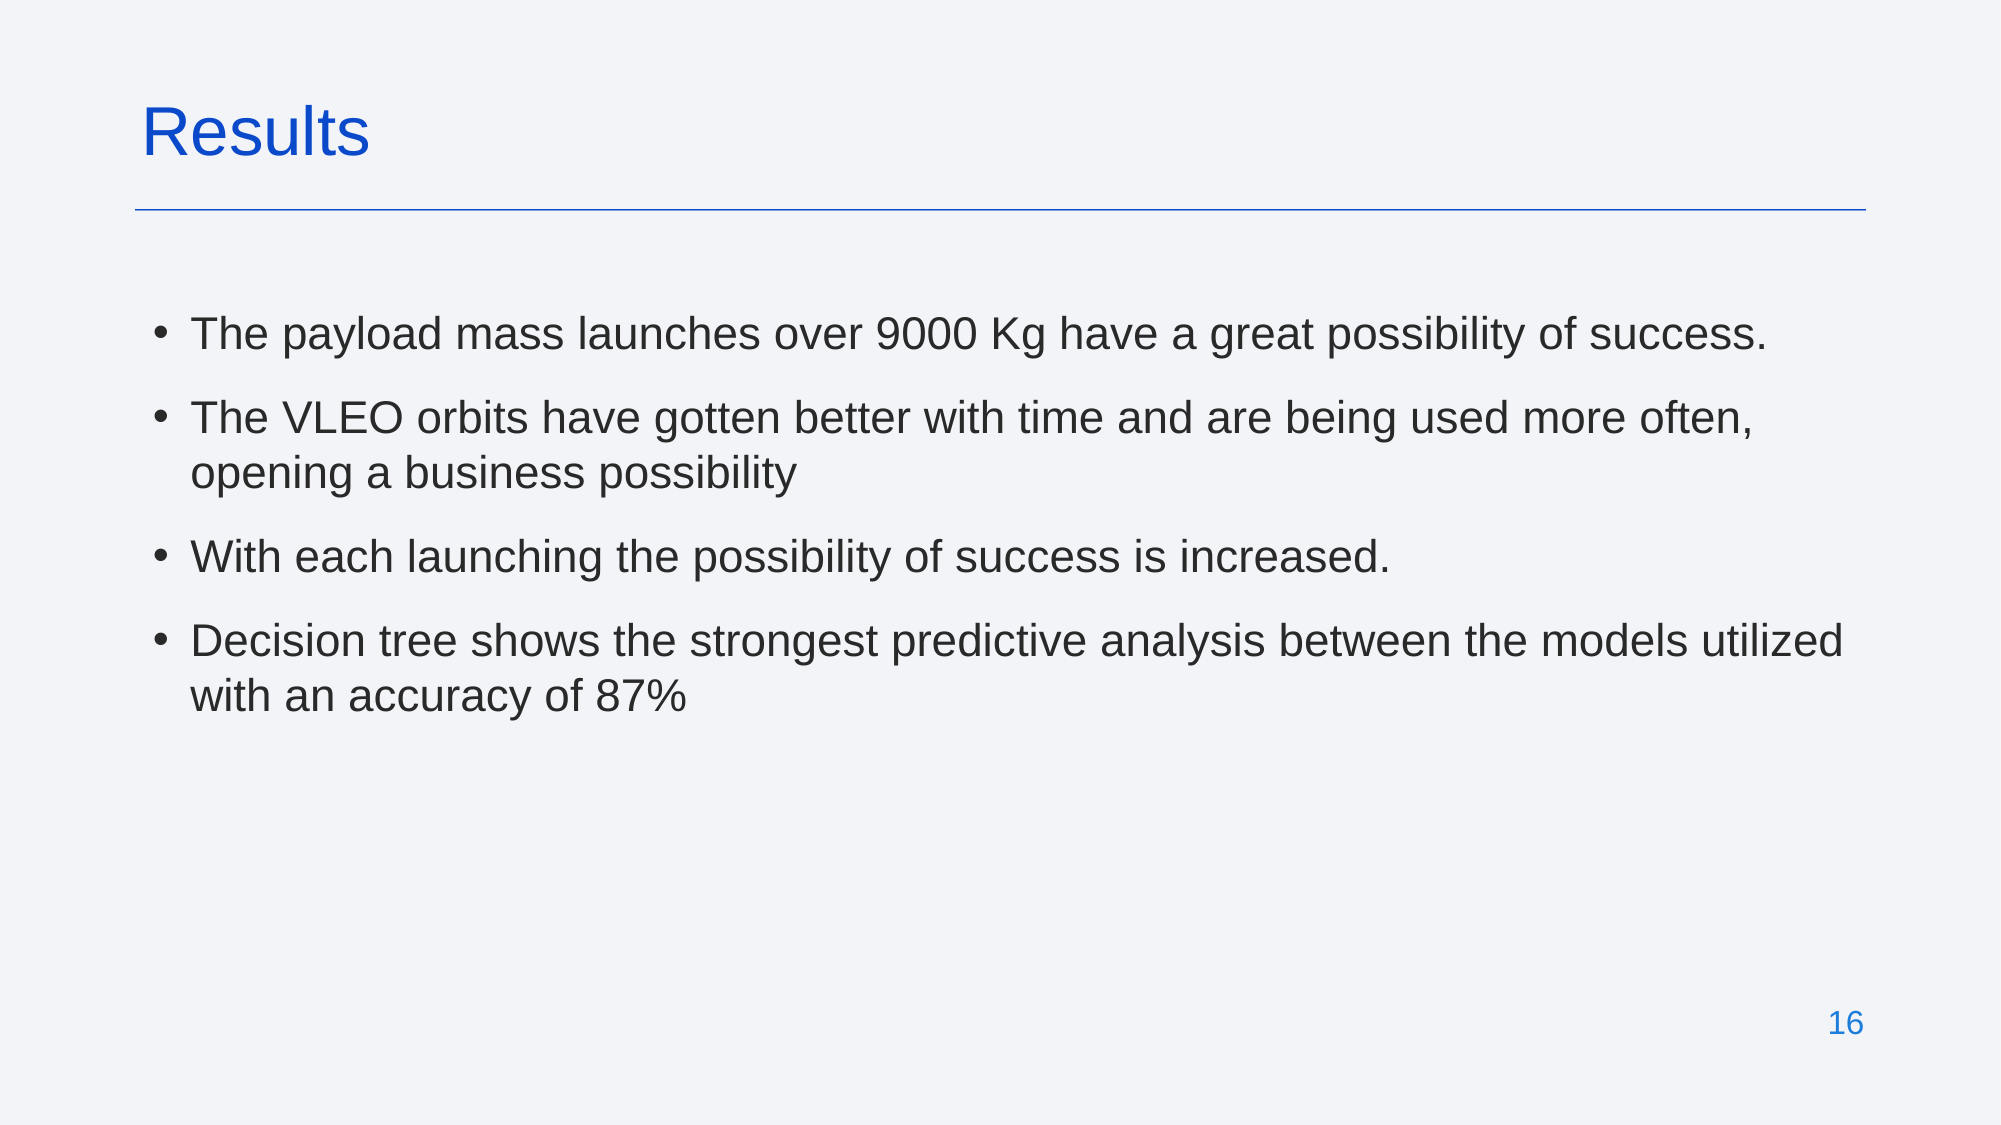

Results
The payload mass launches over 9000 Kg have a great possibility of success.
The VLEO orbits have gotten better with time and are being used more often, opening a business possibility
With each launching the possibility of success is increased.
Decision tree shows the strongest predictive analysis between the models utilized with an accuracy of 87%

16